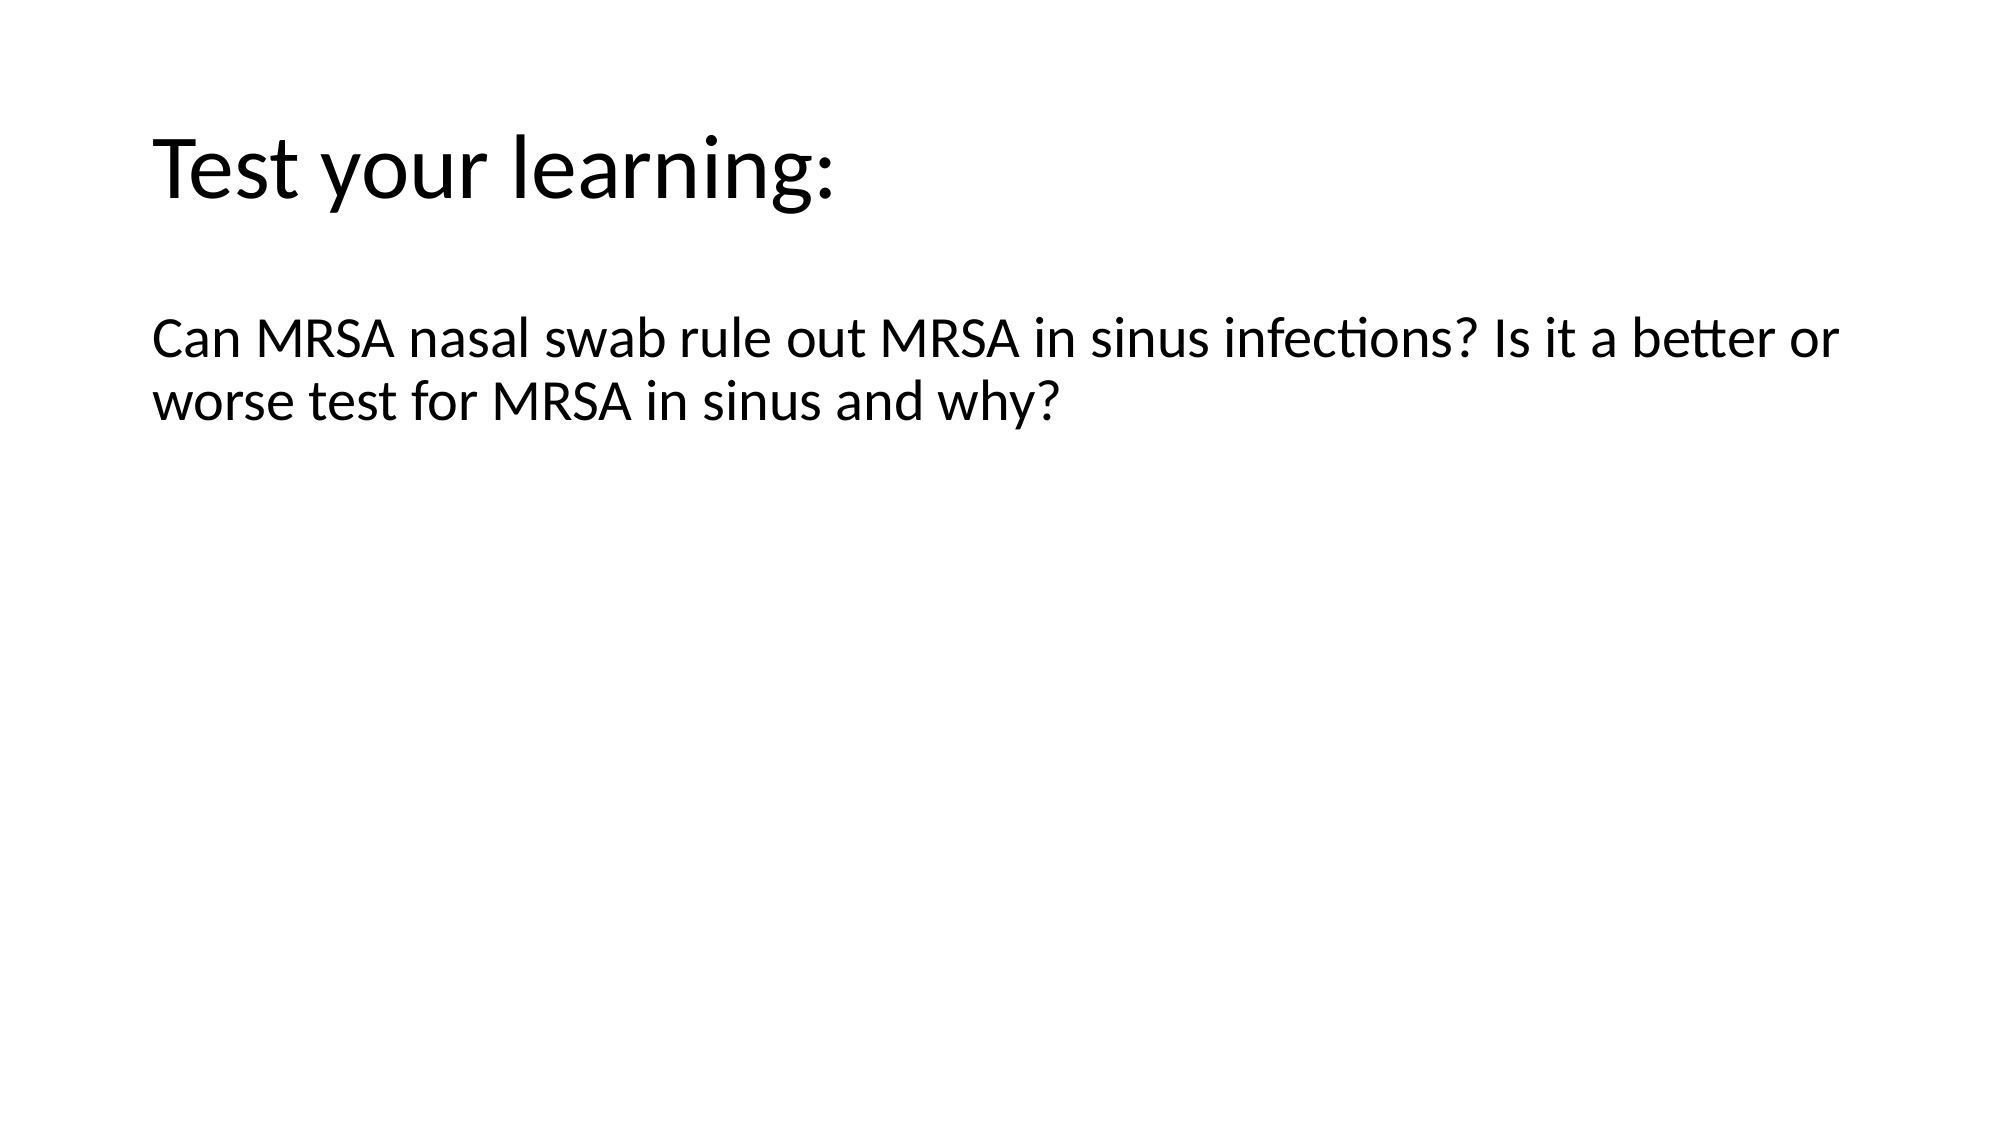

# Test your learning:
Can MRSA nasal swab rule out MRSA in sinus infections? Is it a better or worse test for MRSA in sinus and why?